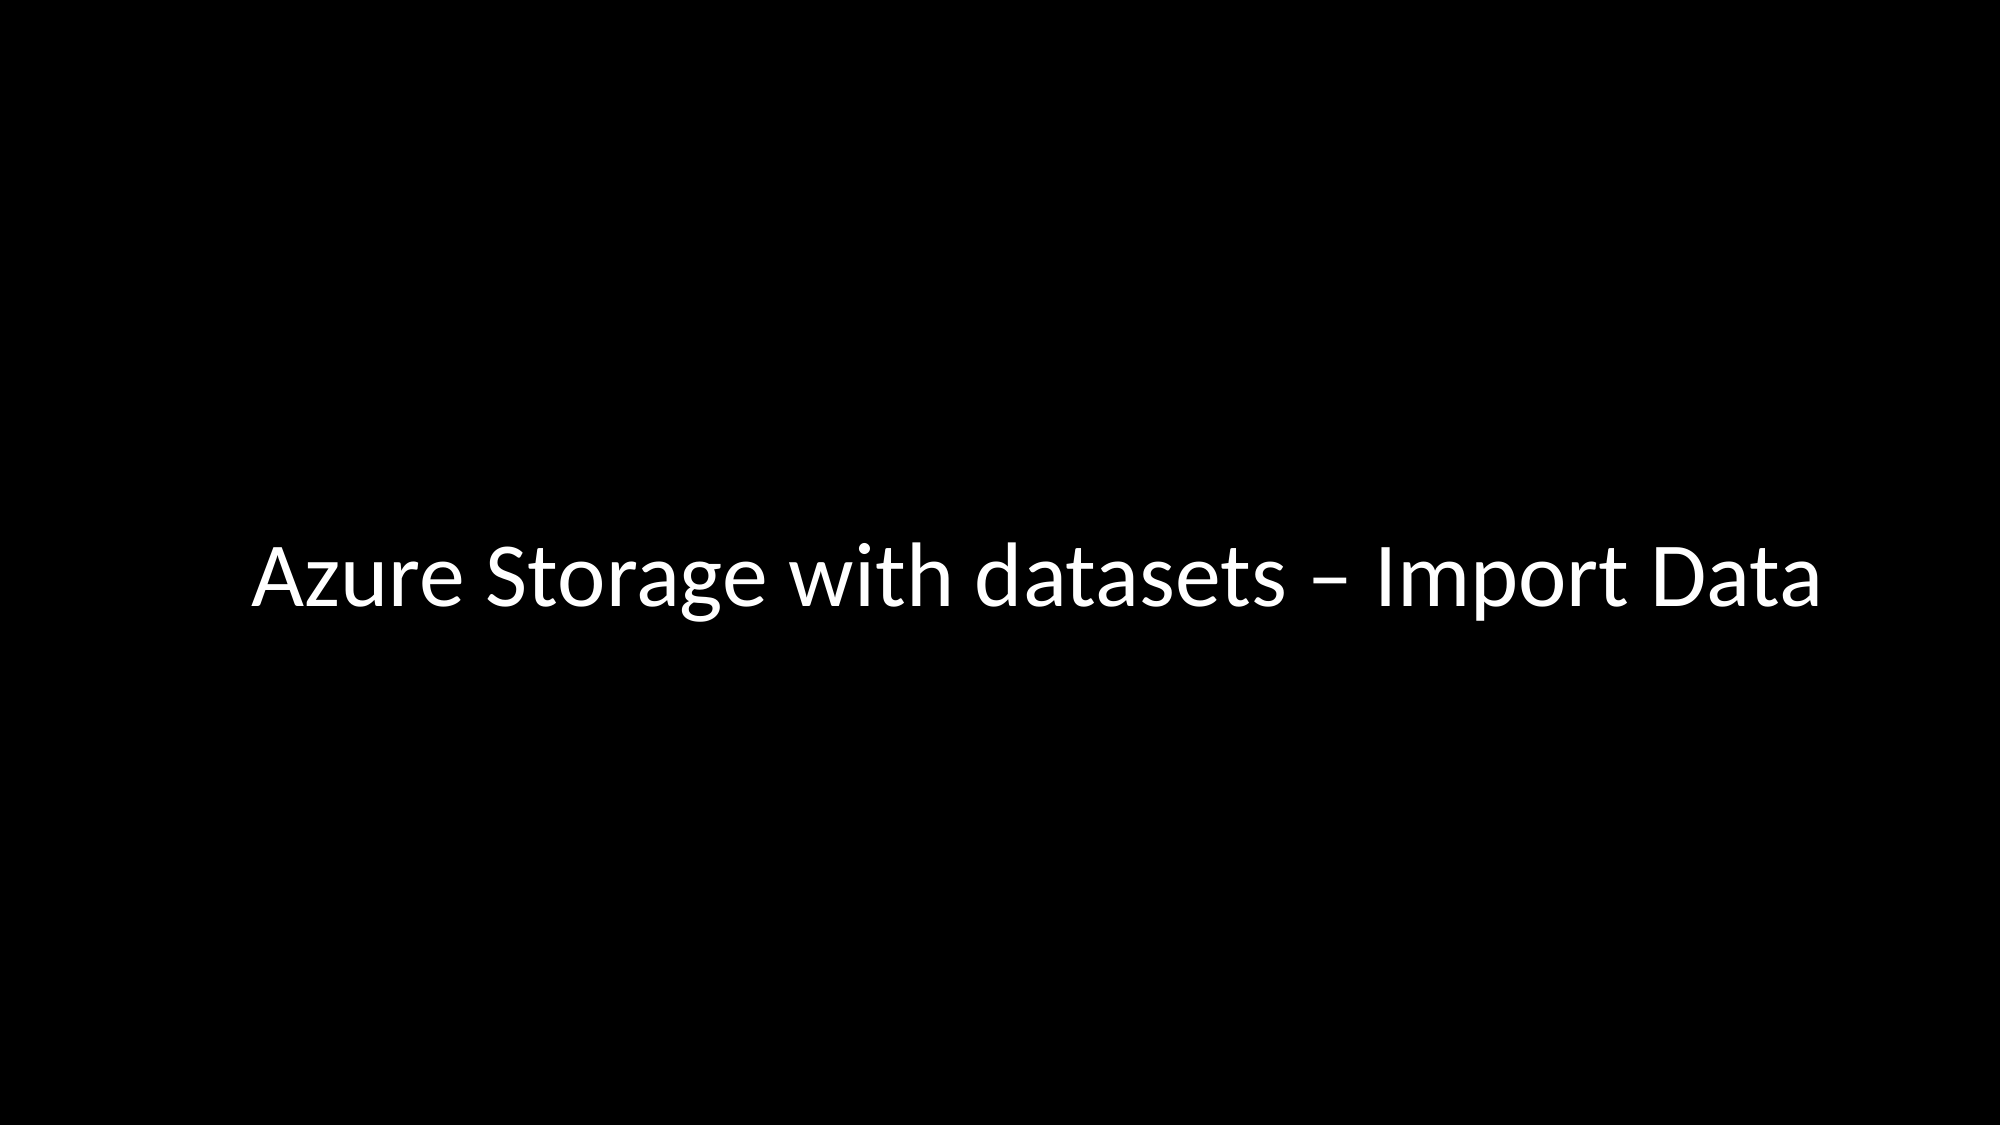

# Azure Storage with datasets – Import Data